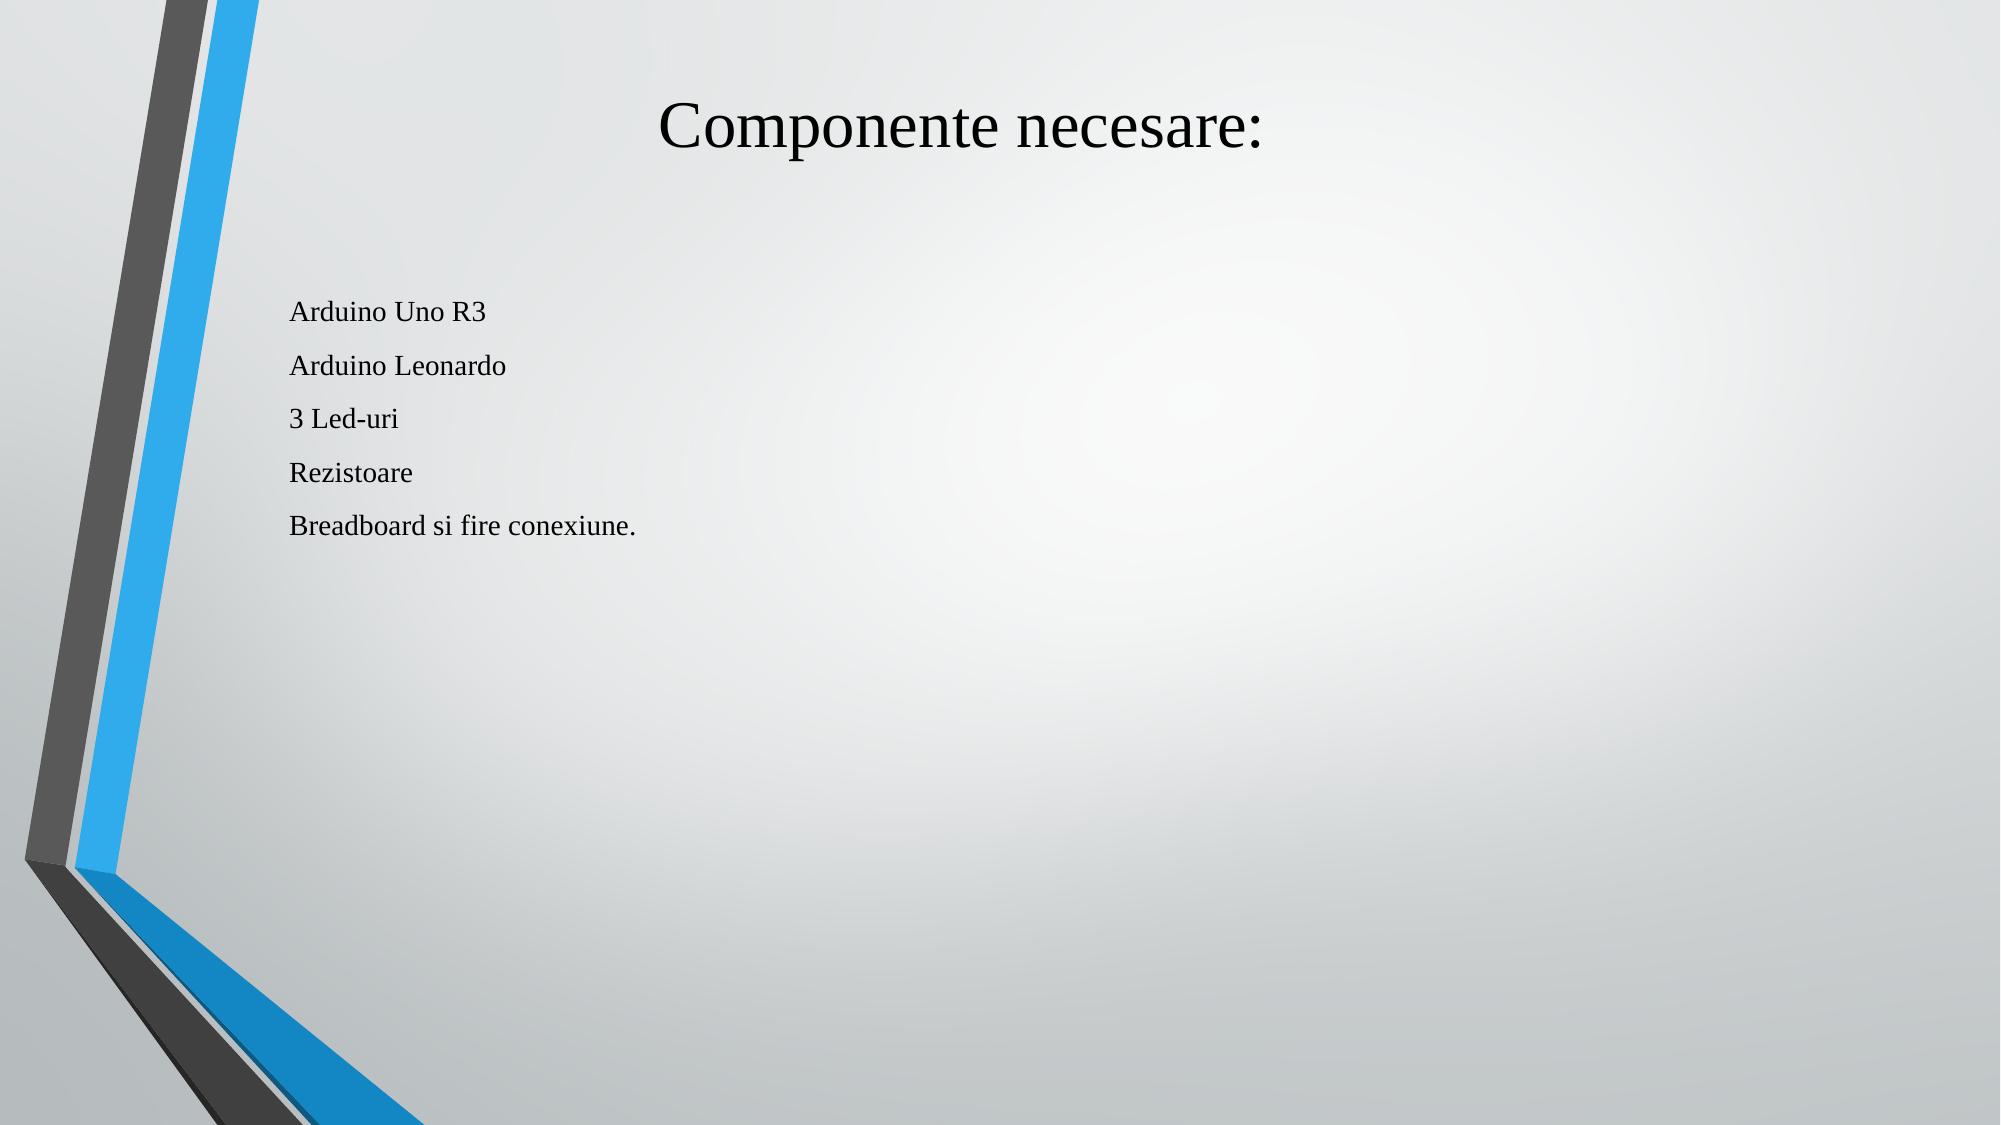

# Componente necesare:
Arduino Uno R3
Arduino Leonardo
3 Led-uri
Rezistoare
Breadboard si fire conexiune.